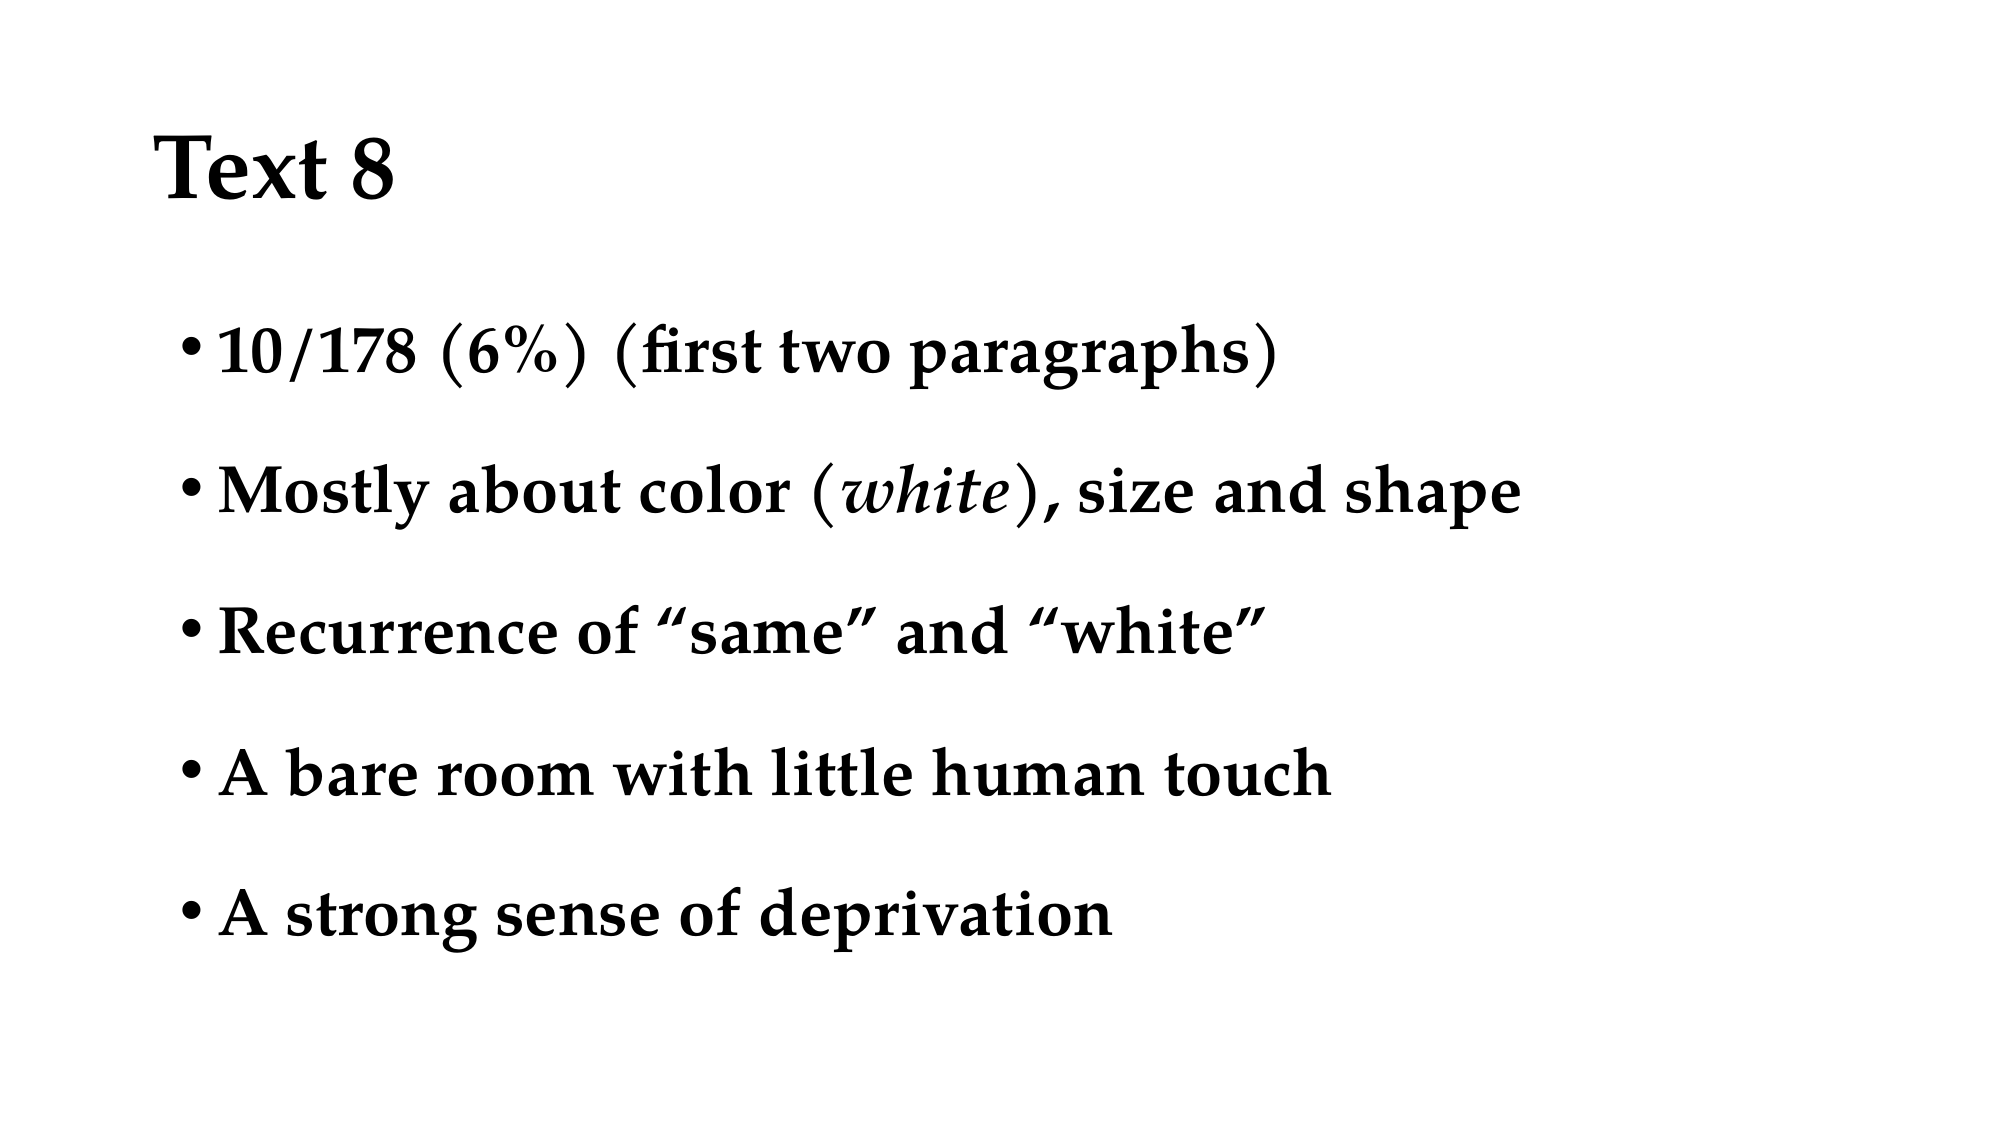

# Text 8
10/178 (6%) (first two paragraphs)
Mostly about color (white), size and shape
Recurrence of “same” and “white”
A bare room with little human touch
A strong sense of deprivation